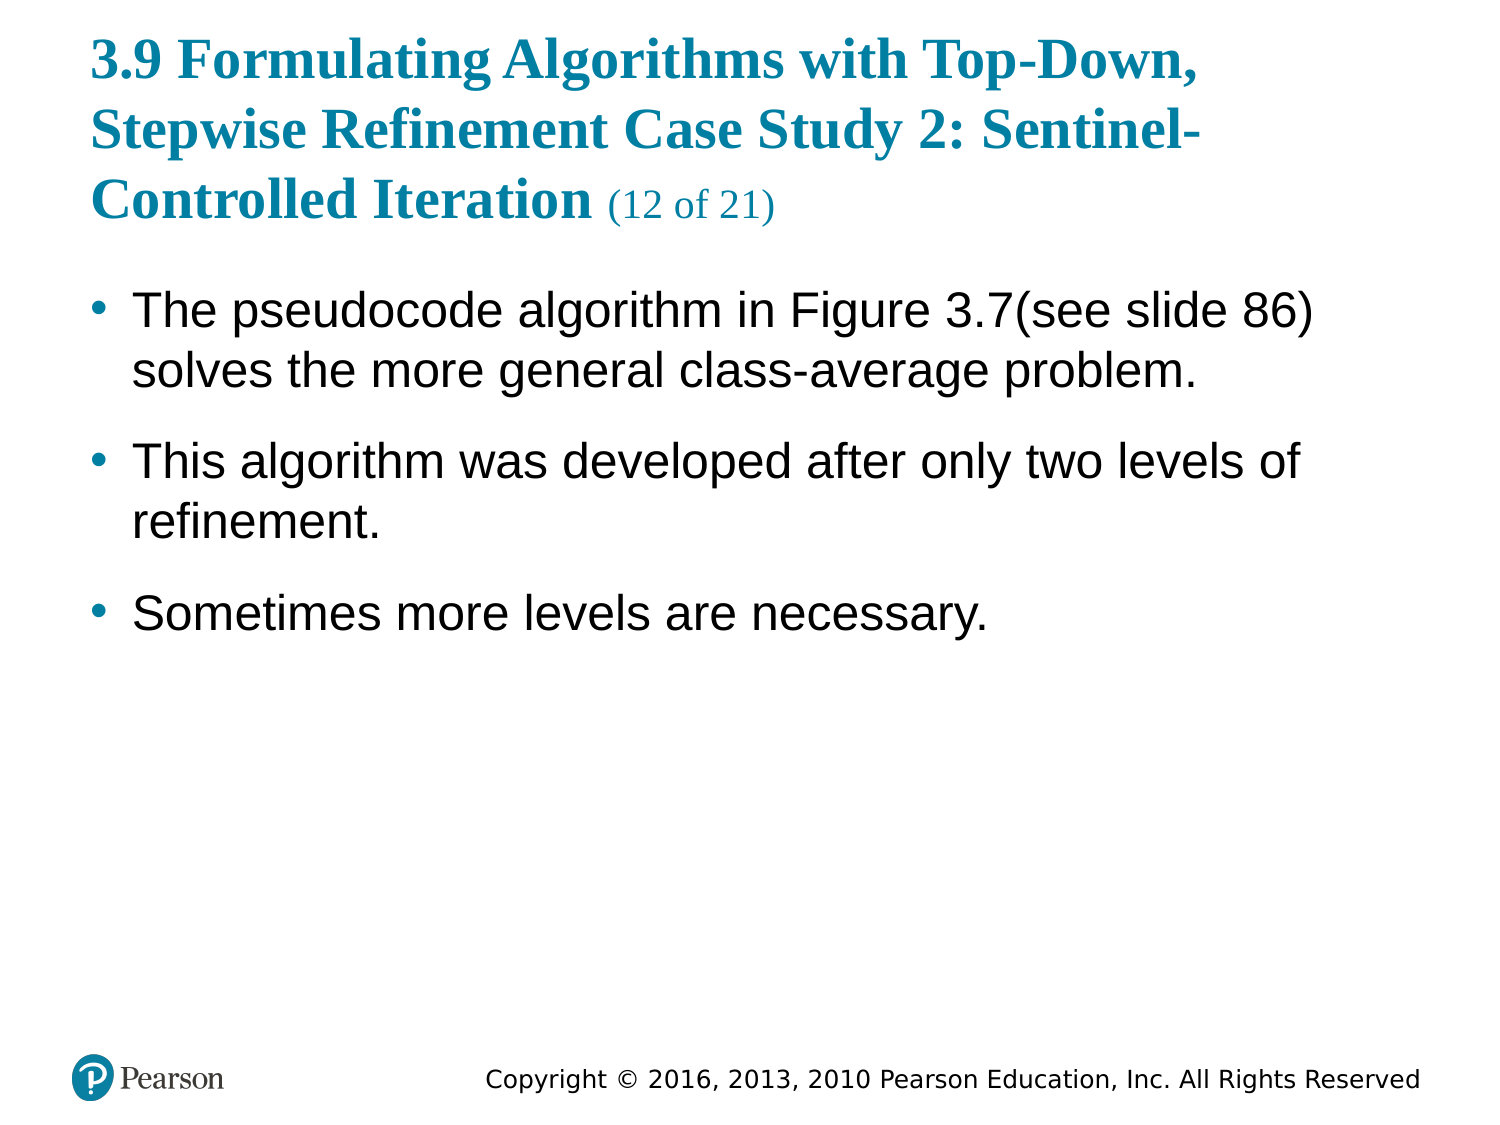

# 3.9 Formulating Algorithms with Top-Down, Stepwise Refinement Case Study 2: Sentinel-Controlled Iteration (12 of 21)
The pseudocode algorithm in Figure 3.7(see slide 86) solves the more general class-average problem.
This algorithm was developed after only two levels of refinement.
Sometimes more levels are necessary.